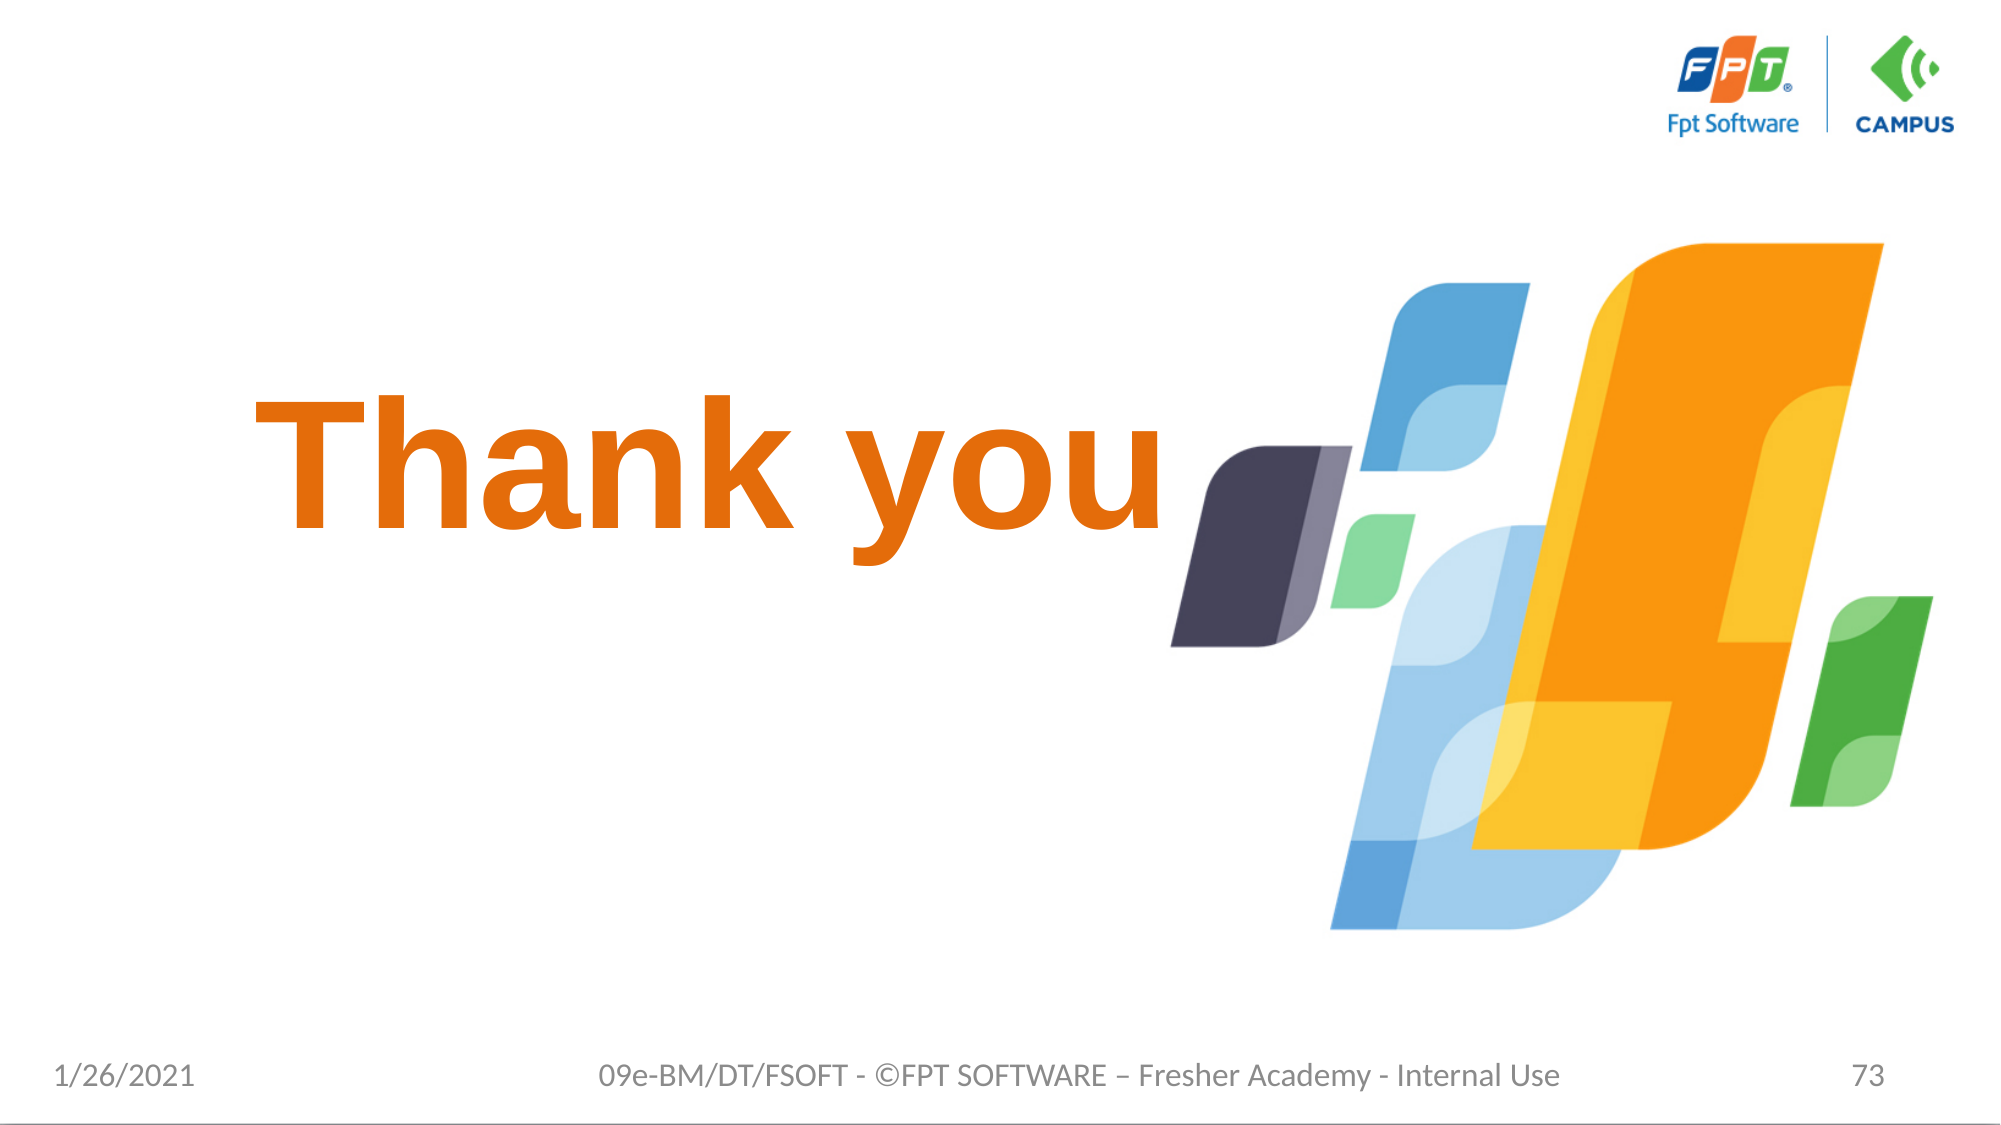

# Thank you

1/26/2021
09e-BM/DT/FSOFT - ©FPT SOFTWARE – Fresher Academy - Internal Use
73